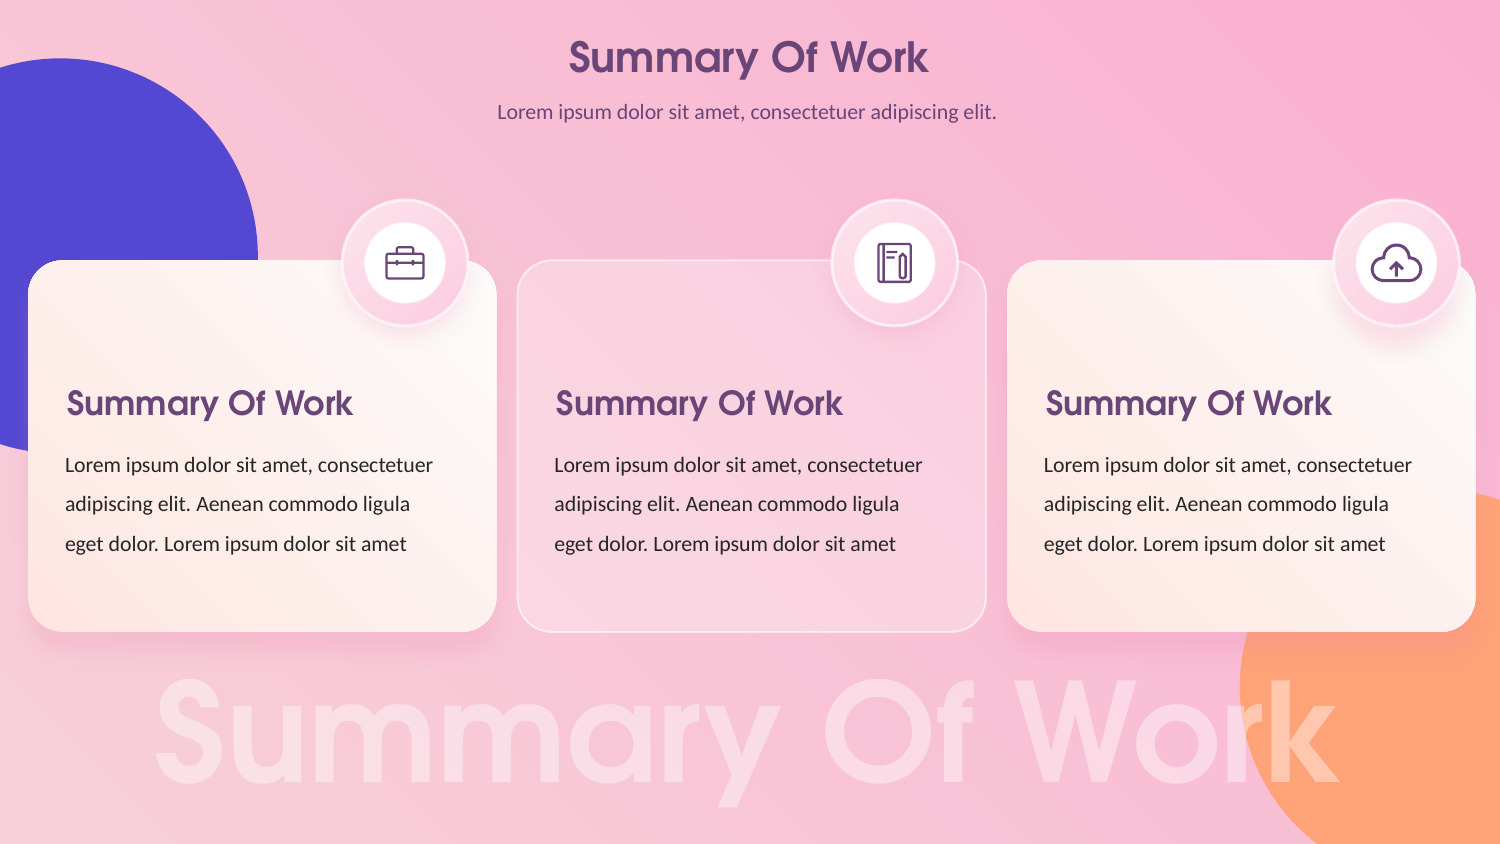

Summary Of Work

Lorem ipsum dolor sit amet, consectetuer adipiscing elit.

Summary Of Work
Summary Of Work
Summary Of Work
Lorem ipsum dolor sit amet, consectetuer adipiscing elit. Aenean commodo ligula eget dolor. Lorem ipsum dolor sit amet
Lorem ipsum dolor sit amet, consectetuer adipiscing elit. Aenean commodo ligula eget dolor. Lorem ipsum dolor sit amet
Lorem ipsum dolor sit amet, consectetuer adipiscing elit. Aenean commodo ligula eget dolor. Lorem ipsum dolor sit amet

Summary Of Work